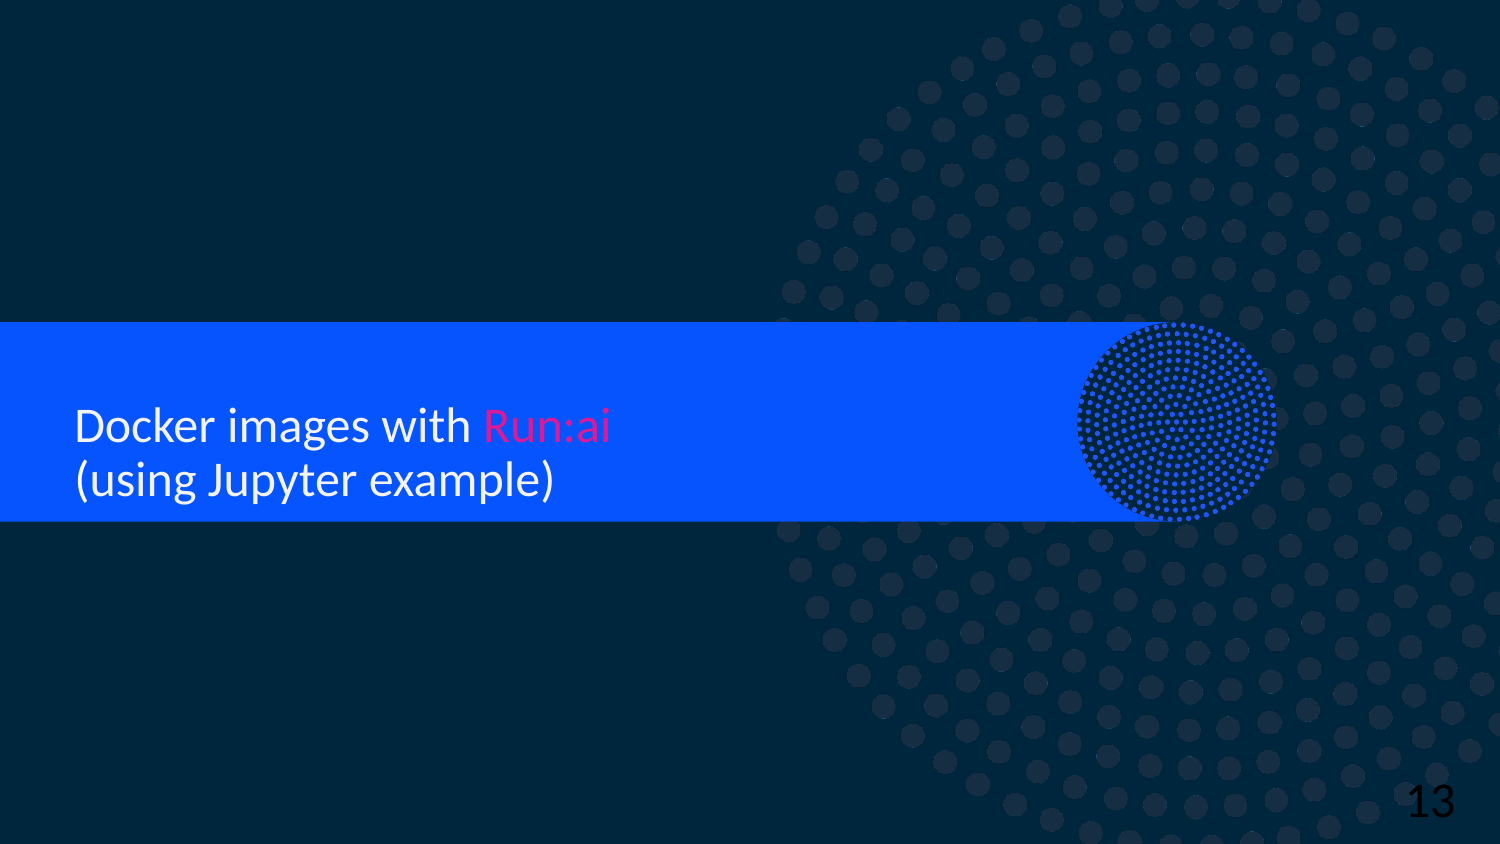

Docker images with Run:ai
(using Jupyter example)